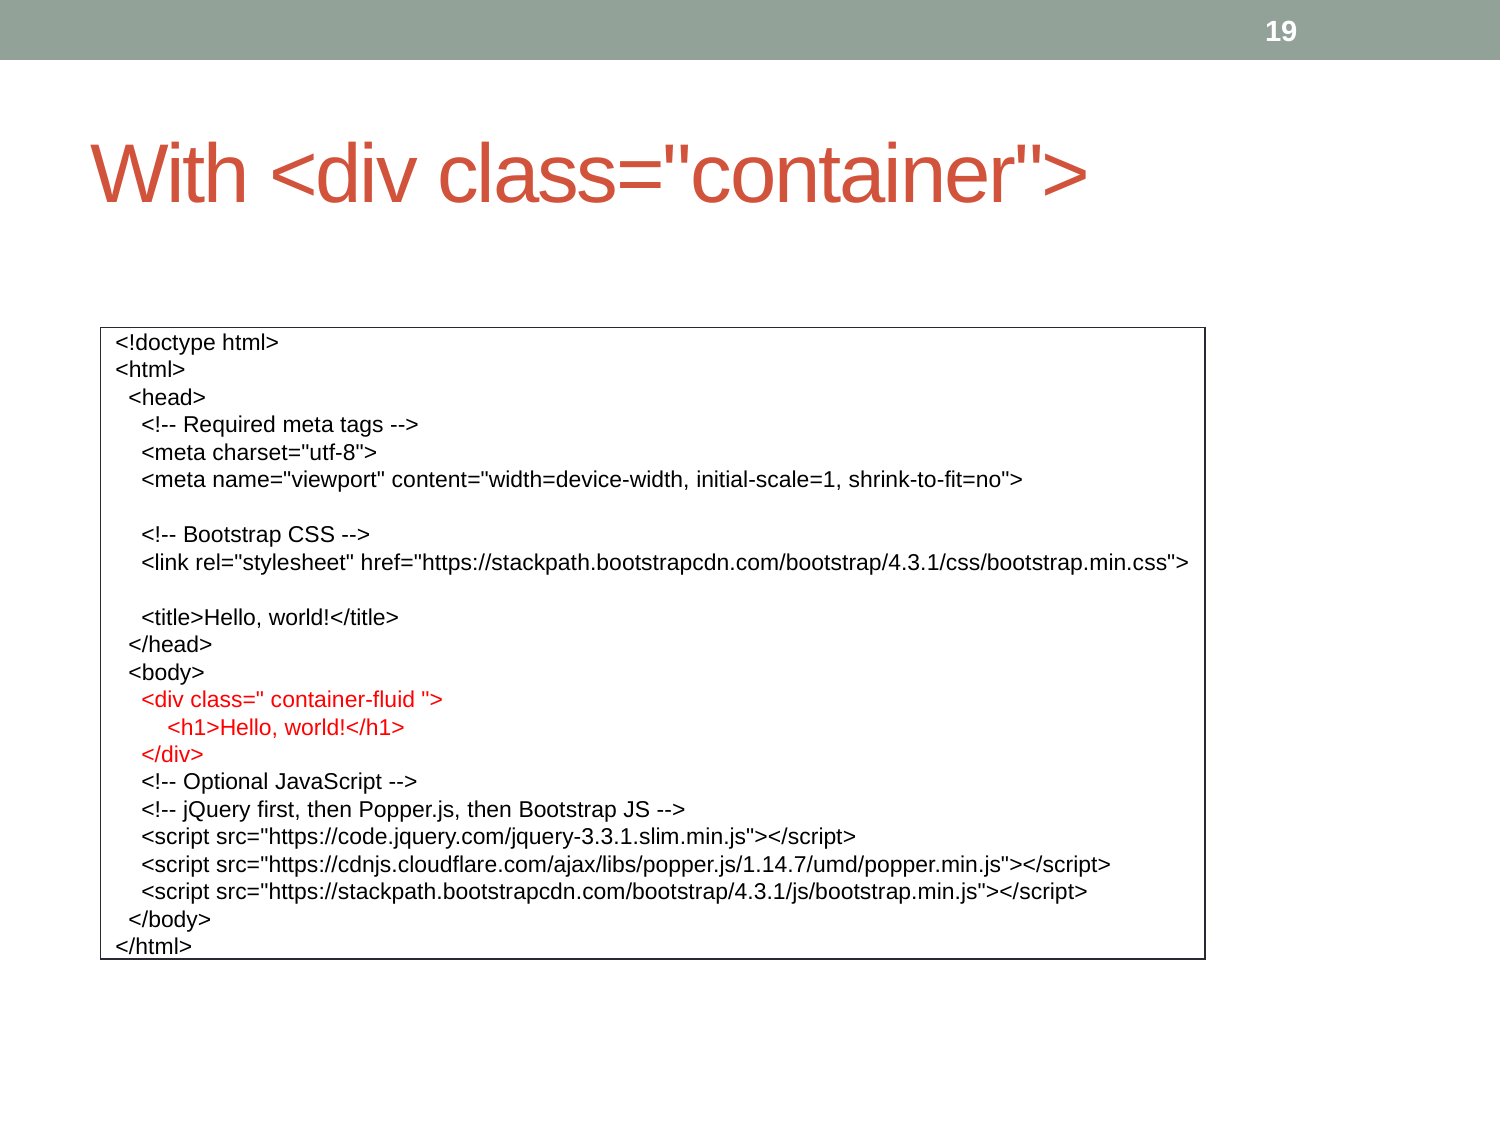

19
# With <div class="container">
<!doctype html>
<html>
  <head>
    <!-- Required meta tags -->
    <meta charset="utf-8">
    <meta name="viewport" content="width=device-width, initial-scale=1, shrink-to-fit=no">

    <!-- Bootstrap CSS -->
    <link rel="stylesheet" href="https://stackpath.bootstrapcdn.com/bootstrap/4.3.1/css/bootstrap.min.css">

    <title>Hello, world!</title>
  </head>
  <body>
    <div class=" container-fluid ">
        <h1>Hello, world!</h1>
    </div>
    <!-- Optional JavaScript -->
    <!-- jQuery first, then Popper.js, then Bootstrap JS -->
    <script src="https://code.jquery.com/jquery-3.3.1.slim.min.js"></script>
    <script src="https://cdnjs.cloudflare.com/ajax/libs/popper.js/1.14.7/umd/popper.min.js"></script>
    <script src="https://stackpath.bootstrapcdn.com/bootstrap/4.3.1/js/bootstrap.min.js"></script>
  </body>
</html>